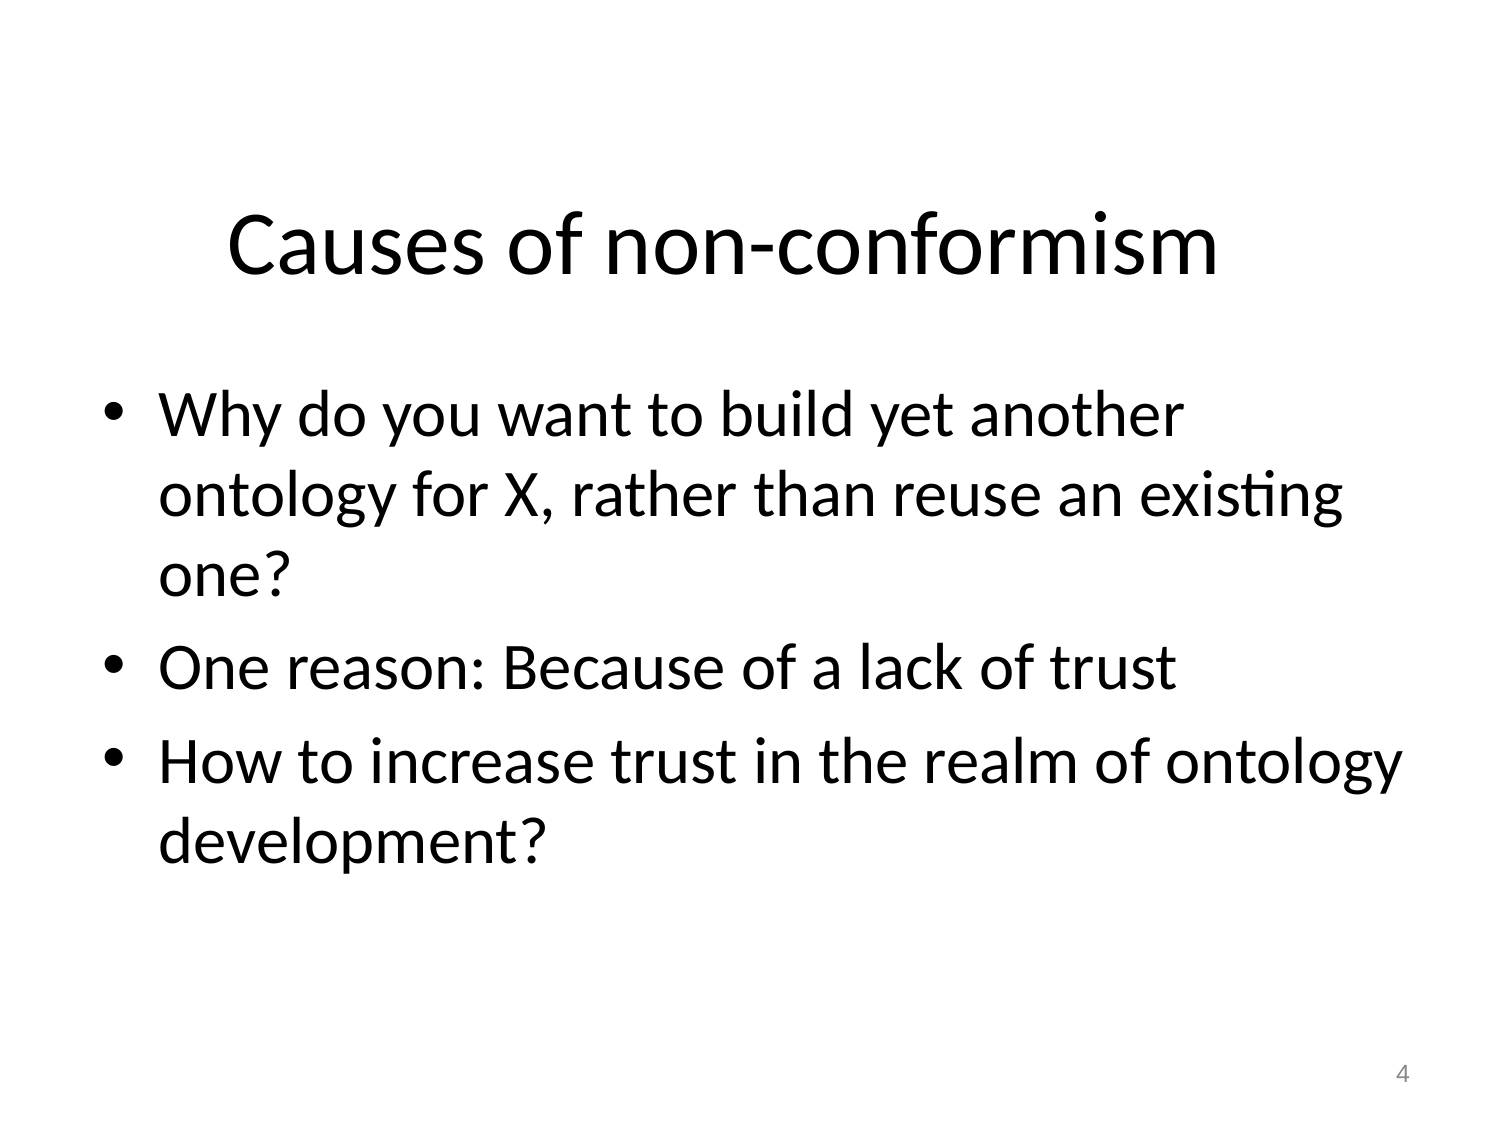

Causes of non-conformism
Why do you want to build yet another ontology for X, rather than reuse an existing one?
One reason: Because of a lack of trust
How to increase trust in the realm of ontology development?
4